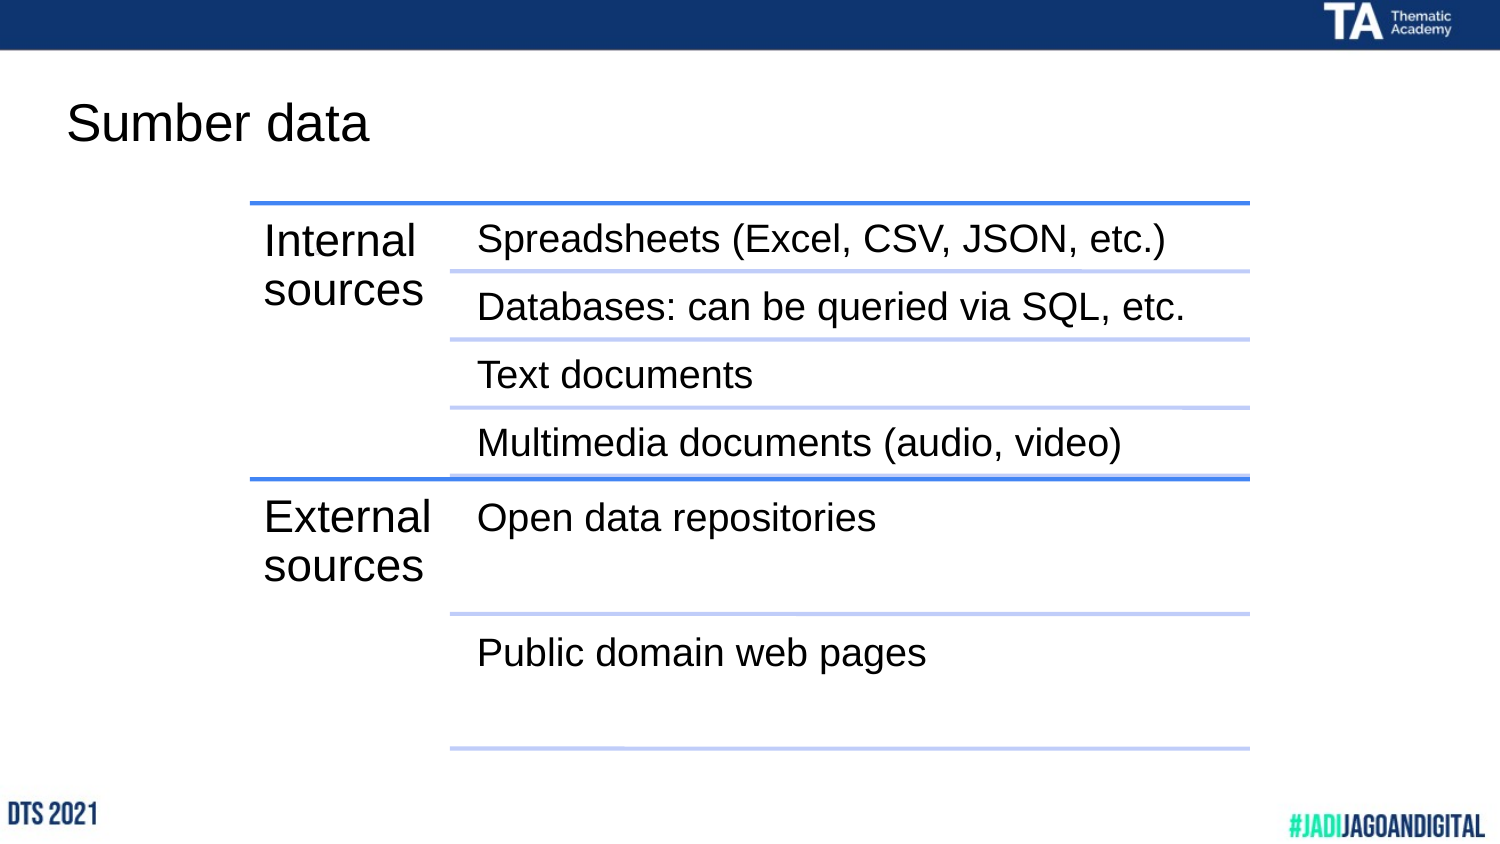

# Sumber data
Internal sources
Spreadsheets (Excel, CSV, JSON, etc.)
Databases: can be queried via SQL, etc.
Text documents
Multimedia documents (audio, video)
External sources
Open data repositories
Public domain web pages